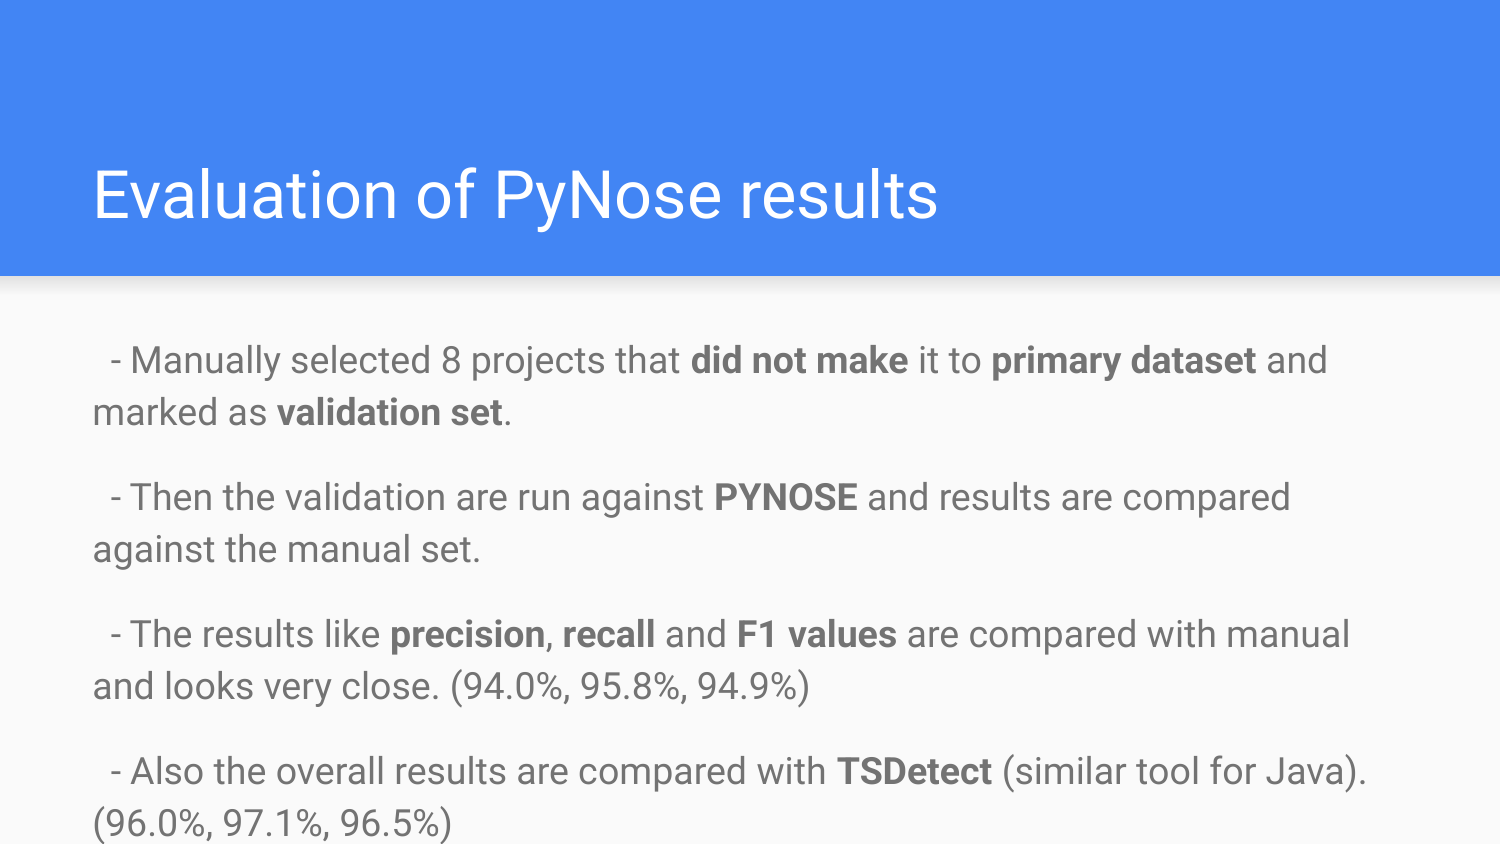

# Evaluation of PyNose results
  - Manually selected 8 projects that did not make it to primary dataset and marked as validation set.
  - Then the validation are run against PYNOSE and results are compared against the manual set.
  - The results like precision, recall and F1 values are compared with manual and looks very close. (94.0%, 95.8%, 94.9%)
  - Also the overall results are compared with TSDetect (similar tool for Java). (96.0%, 97.1%, 96.5%)